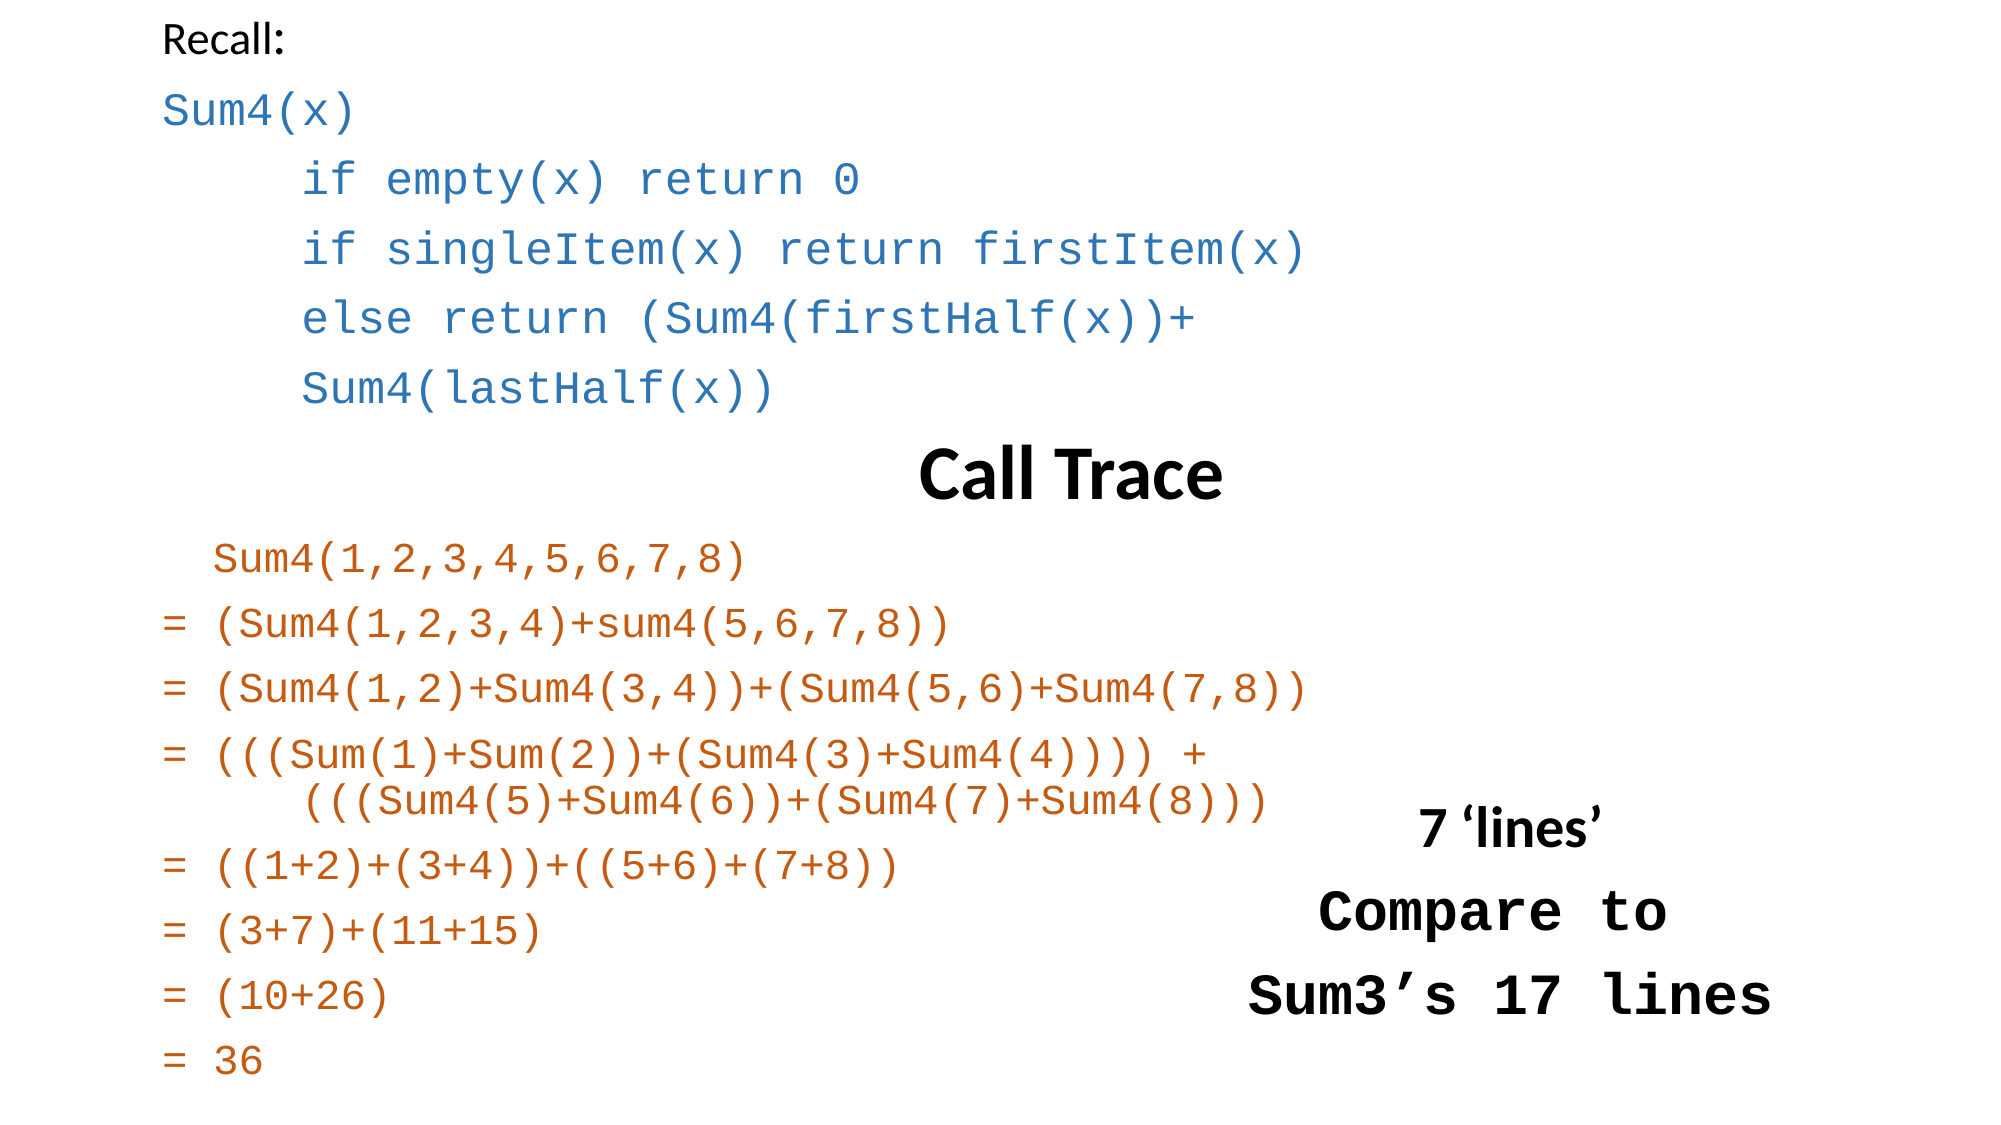

Recall:
Sum4(x)
	if empty(x) return 0
	if singleItem(x) return firstItem(x)
	else return (Sum4(firstHalf(x))+
				Sum4(lastHalf(x))
Call Trace
  Sum4(1,2,3,4,5,6,7,8)
= (Sum4(1,2,3,4)+sum4(5,6,7,8))
= (Sum4(1,2)+Sum4(3,4))+(Sum4(5,6)+Sum4(7,8))
= (((Sum(1)+Sum(2))+(Sum4(3)+Sum4(4)))) +
			(((Sum4(5)+Sum4(6))+(Sum4(7)+Sum4(8)))
= ((1+2)+(3+4))+((5+6)+(7+8))
= (3+7)+(11+15)
= (10+26)
= 36
7 ‘lines’
Compare to
Sum3’s 17 lines